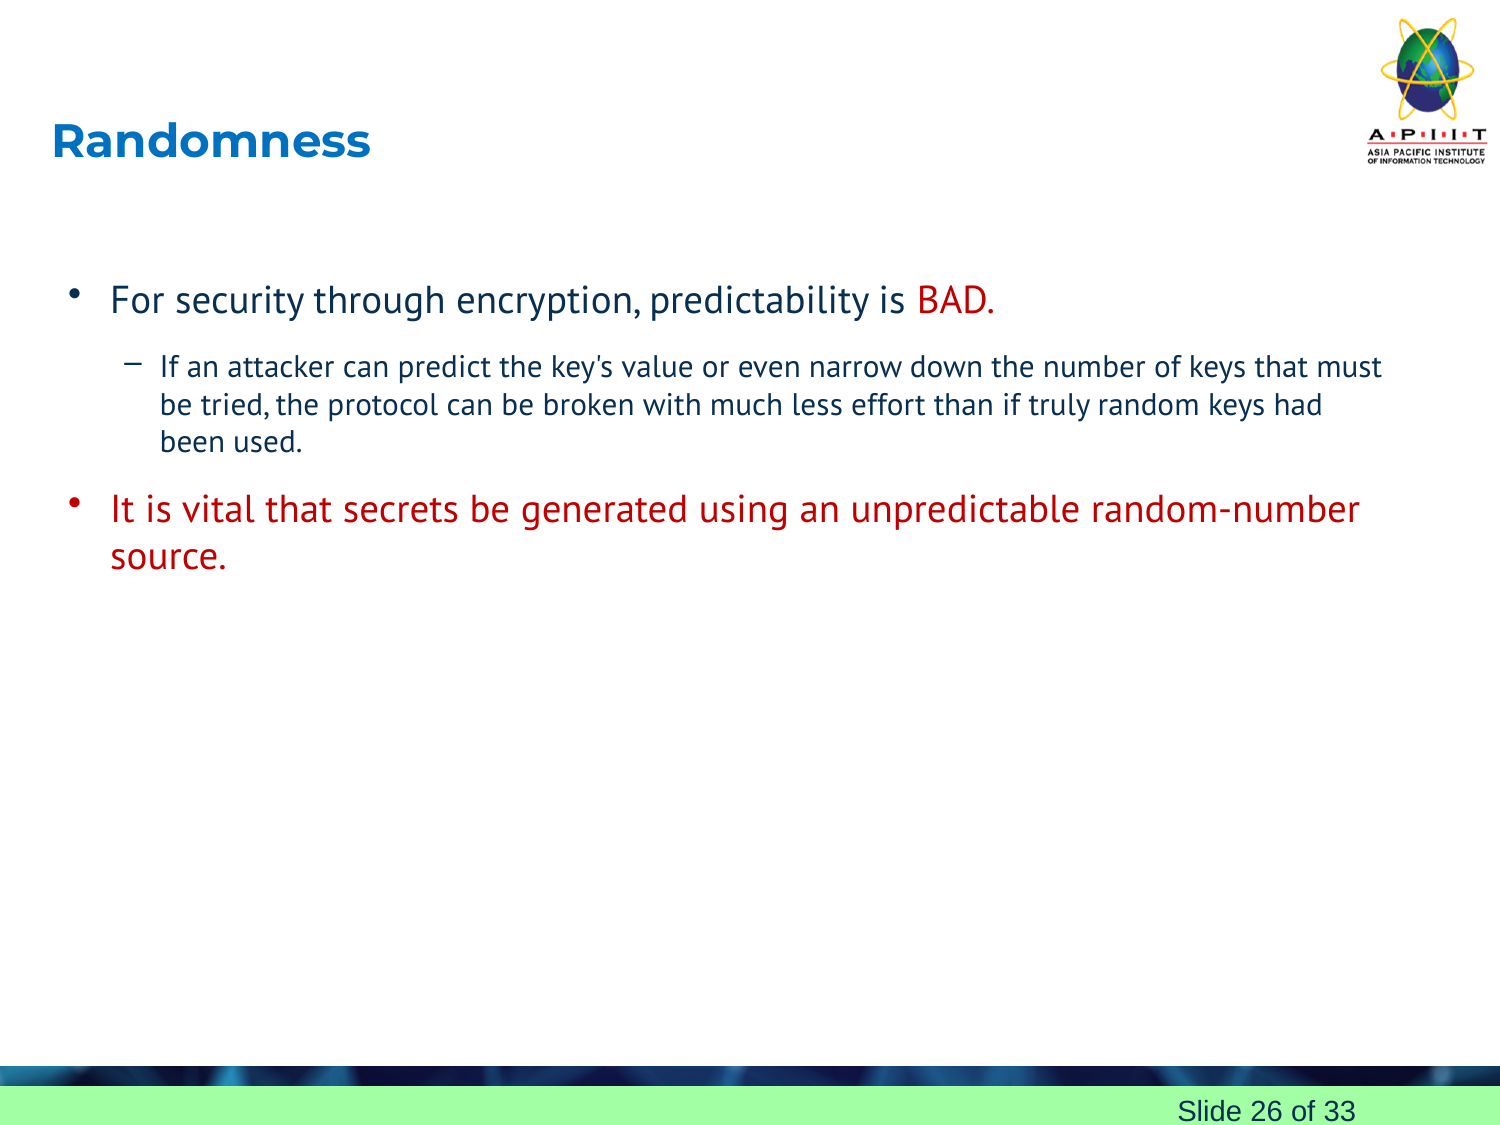

# Randomness
For security through encryption, predictability is BAD.
If an attacker can predict the key's value or even narrow down the number of keys that must be tried, the protocol can be broken with much less effort than if truly random keys had been used.
It is vital that secrets be generated using an unpredictable random-number source.
Slide 26 of 33